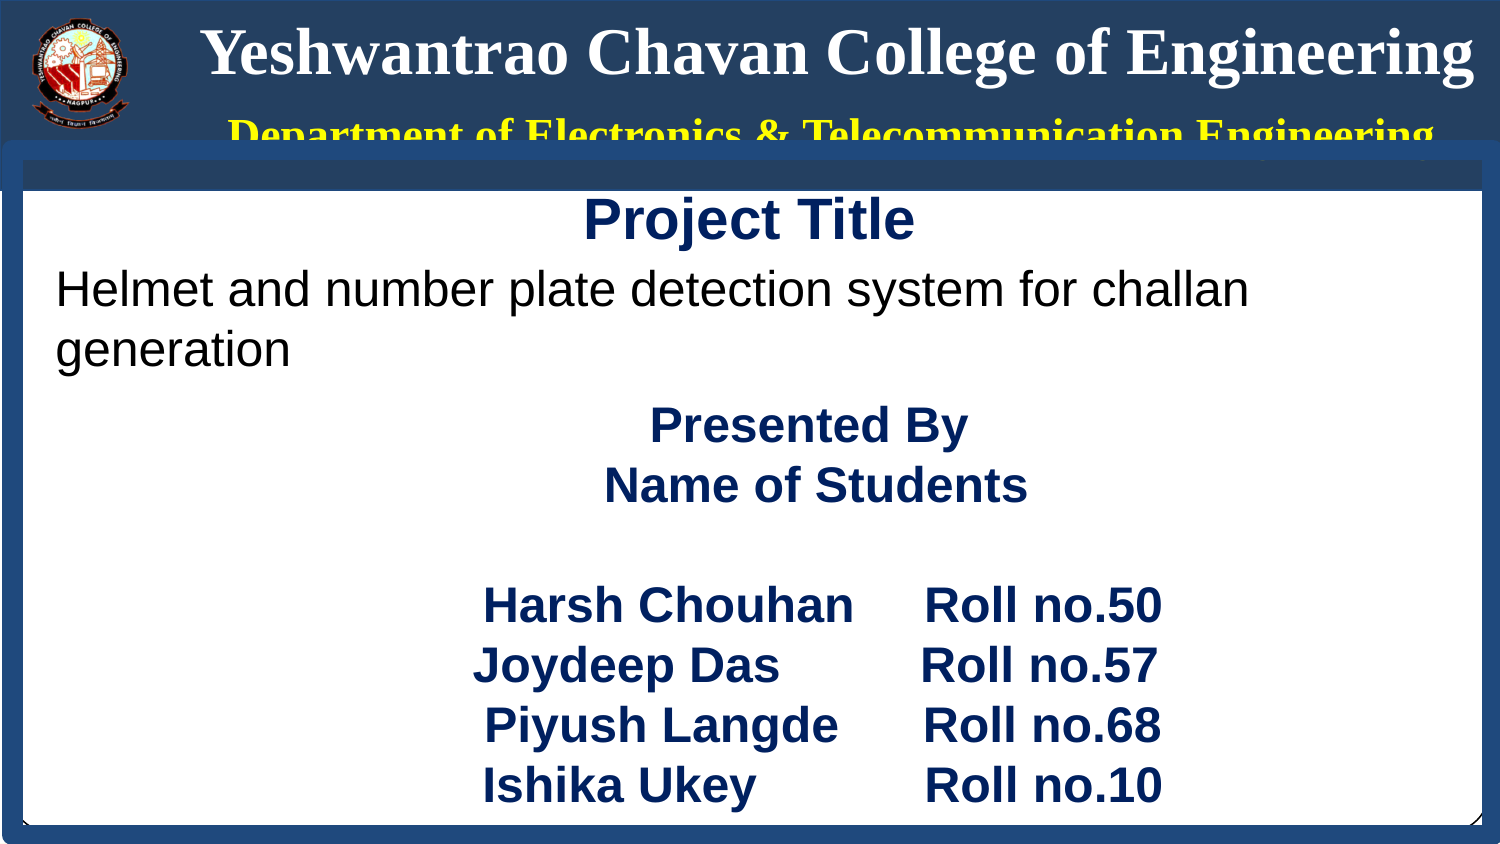

Project Title
Helmet and number plate detection system for challan generation
Presented By
Name of Students

 Harsh Chouhan     Roll no.50 Joydeep Das          Roll no.57
 Piyush Langde      Roll no.68
 Ishika Ukey            Roll no.10